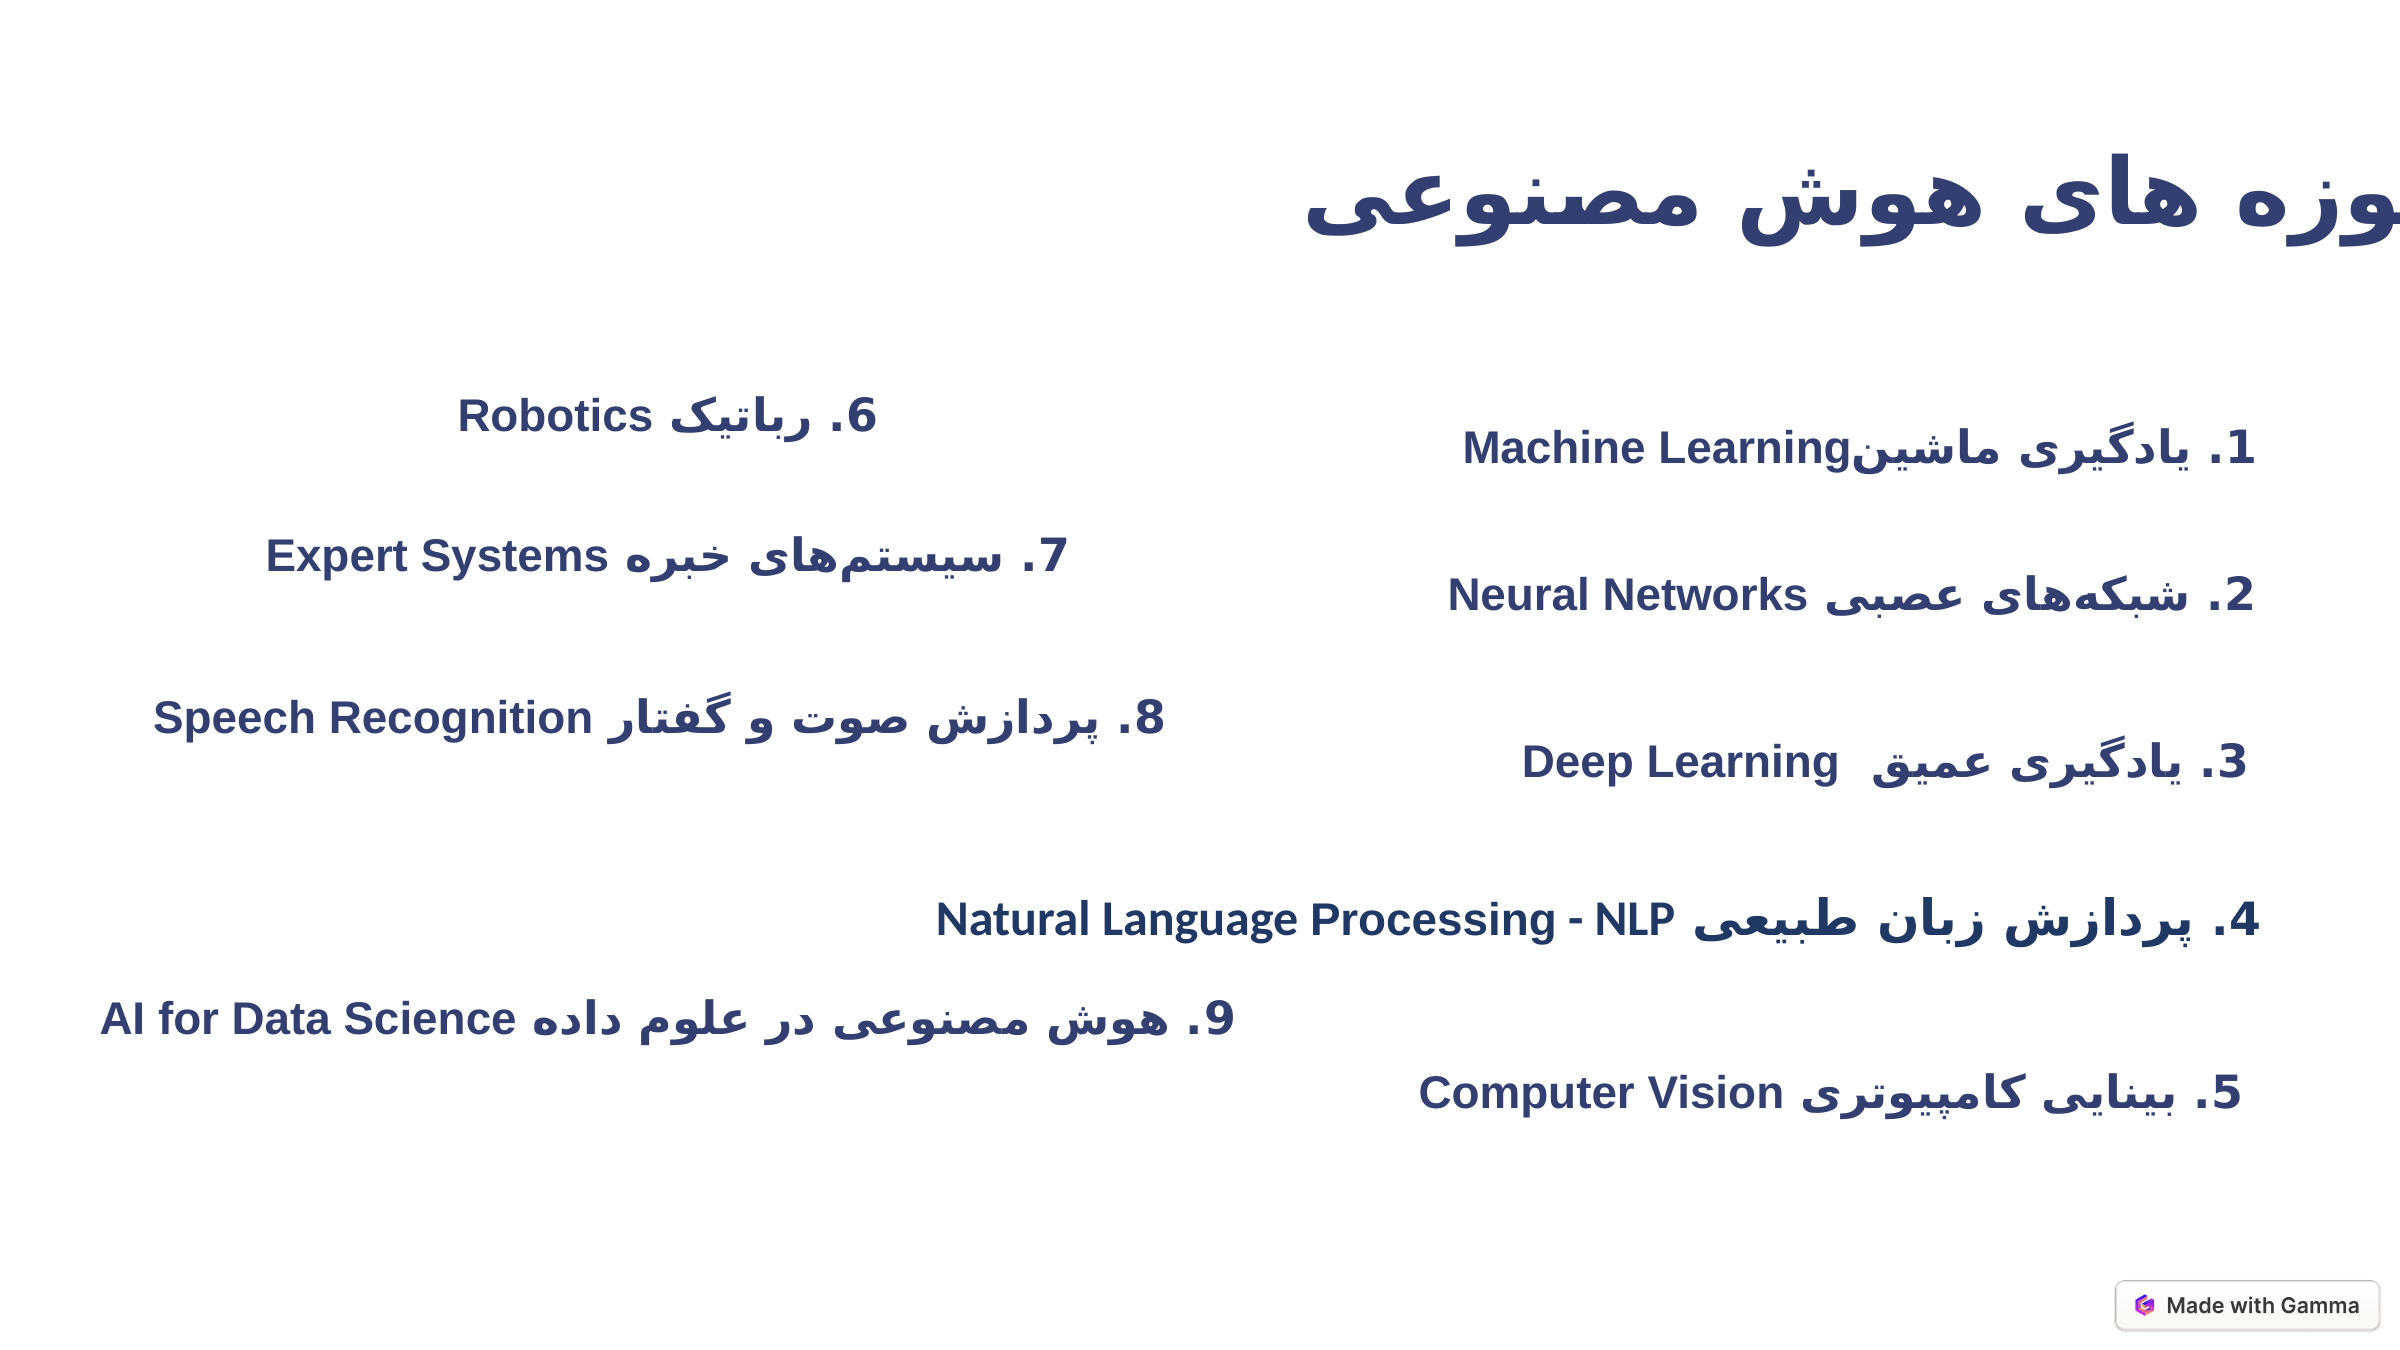

حوزه های هوش مصنوعی
6. رباتیک Robotics
1. یادگیری ماشینMachine Learning
7. سیستم‌های خبره Expert Systems
2. شبکه‌های عصبی Neural Networks
 8. پردازش صوت و گفتار Speech Recognition
3. یادگیری عمیق  Deep Learning
4. پردازش زبان طبیعی Natural Language Processing - NLP
9. هوش مصنوعی در علوم داده AI for Data Science
5. بینایی کامپیوتری Computer Vision